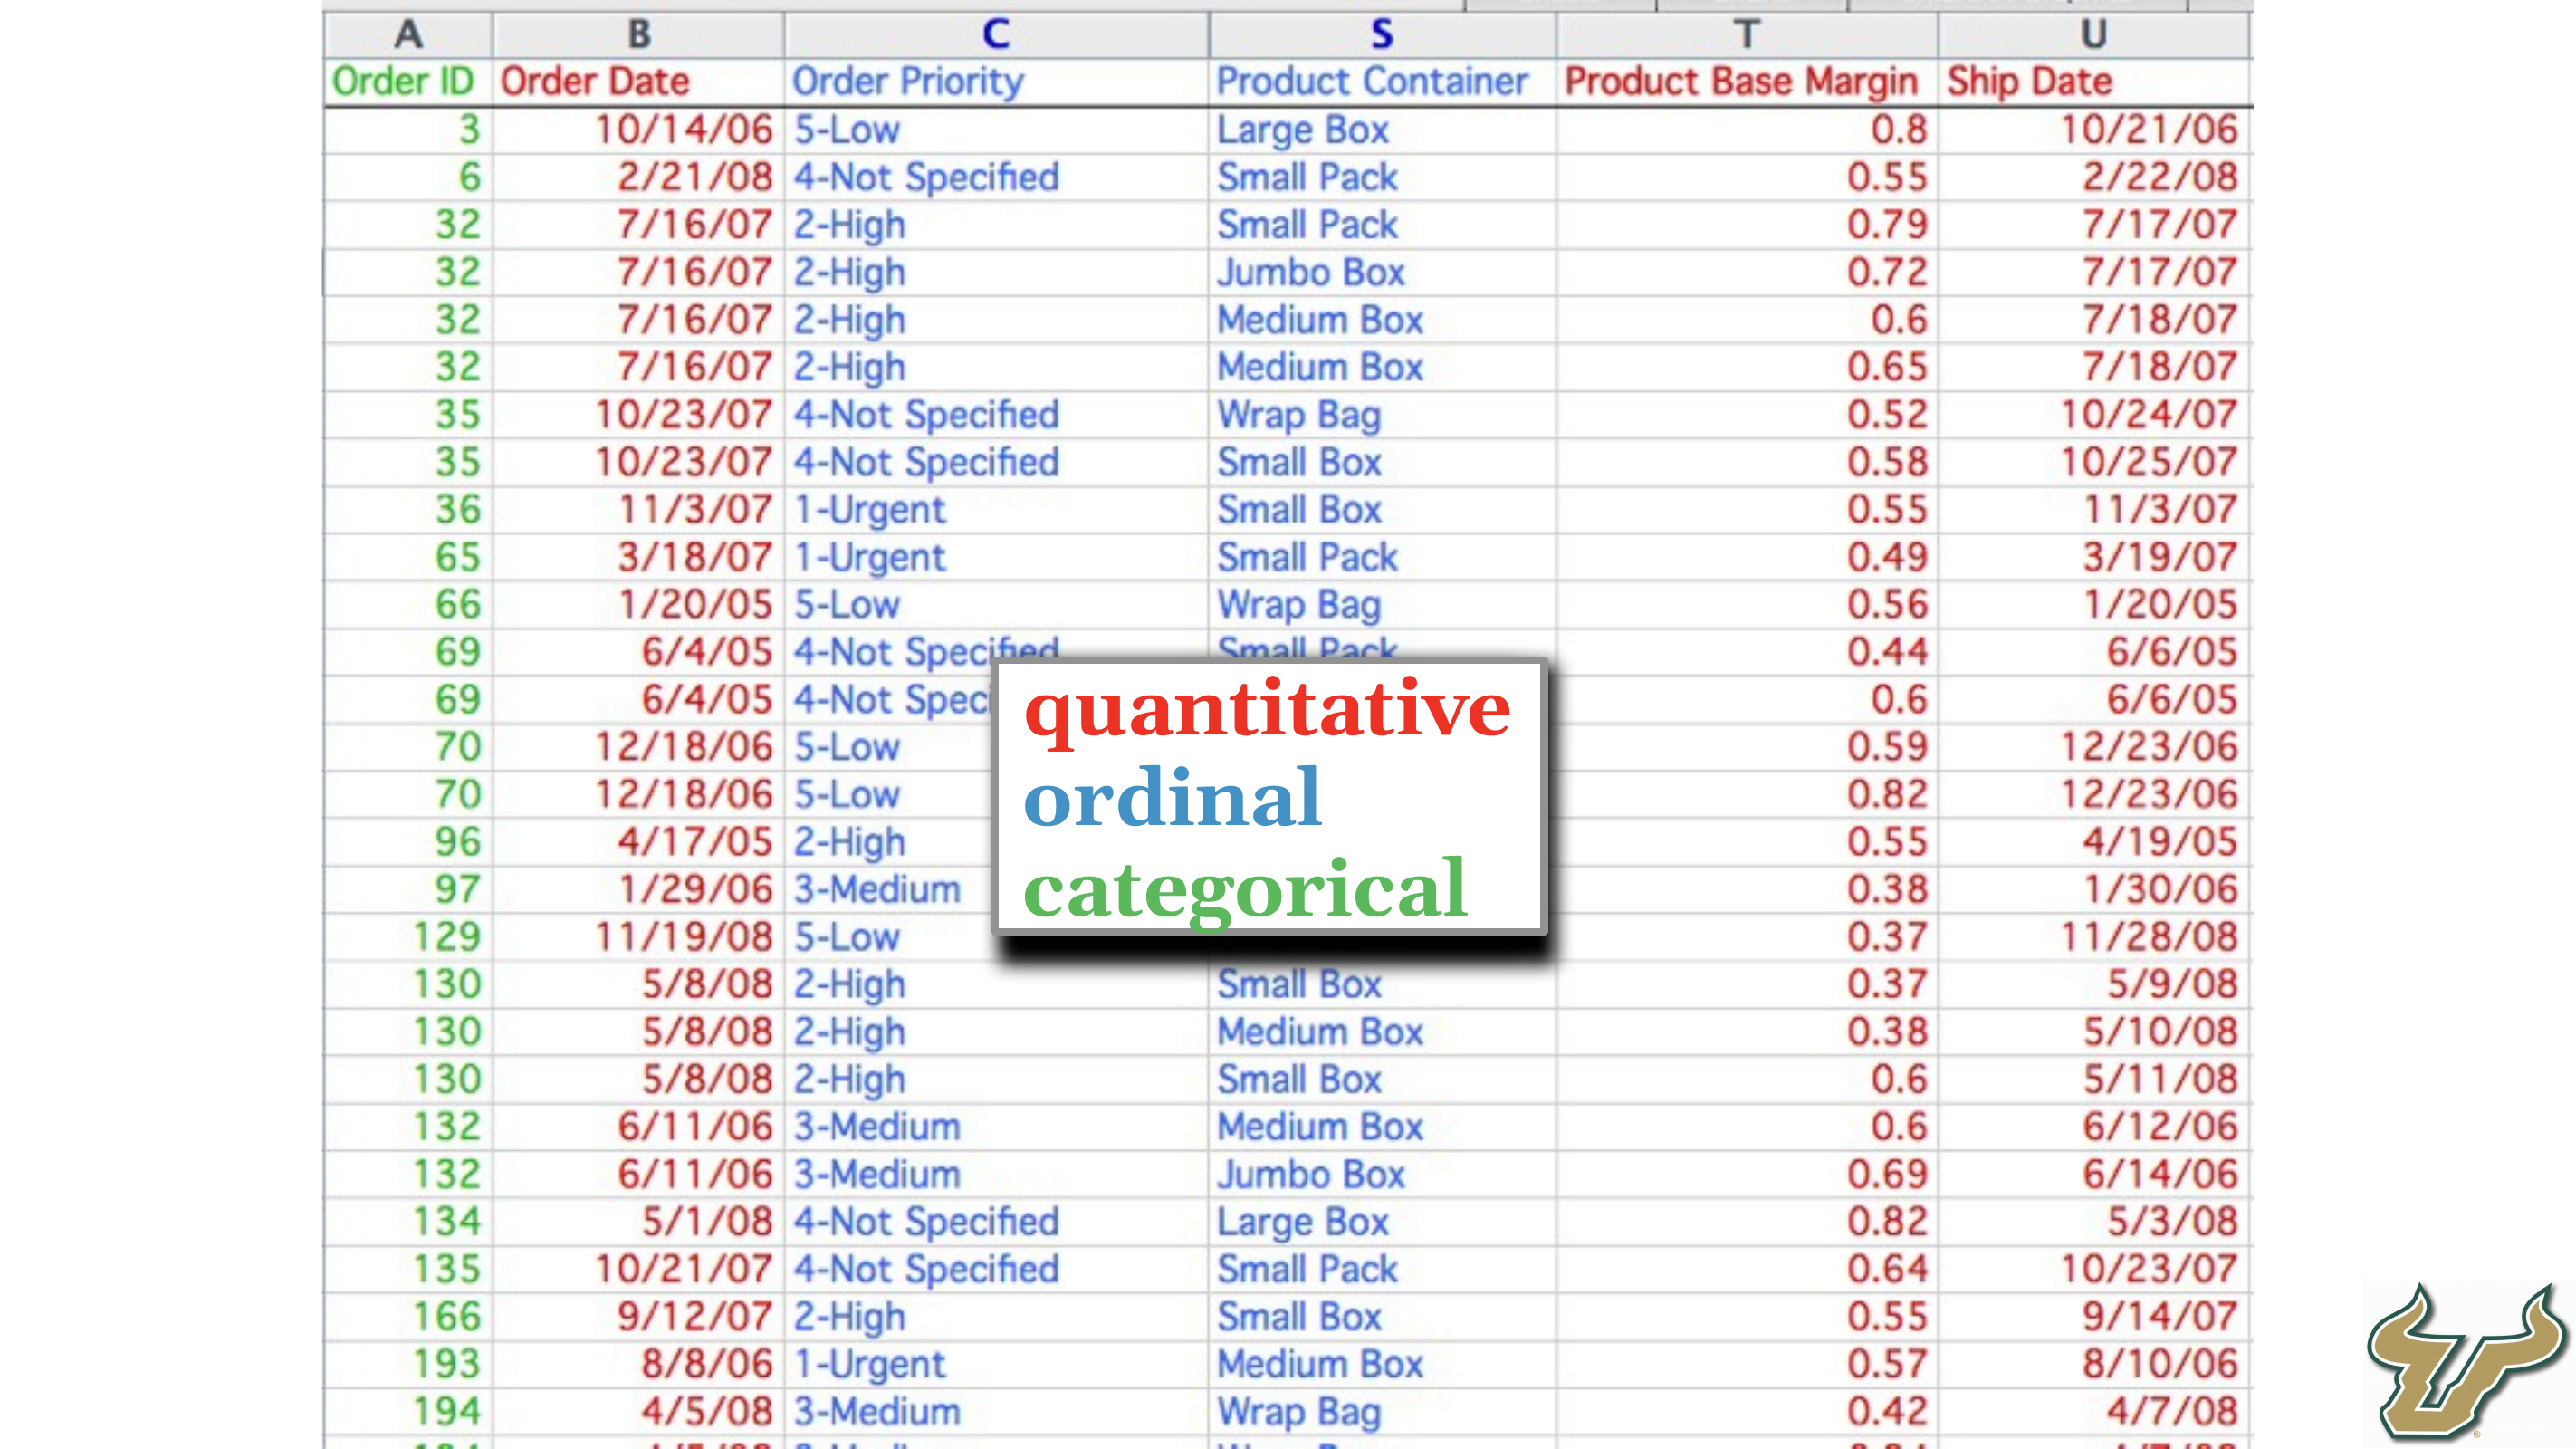

1 = Quantitative
2 = Nominal
3 = Ordinal
quantitative ordinal categorical